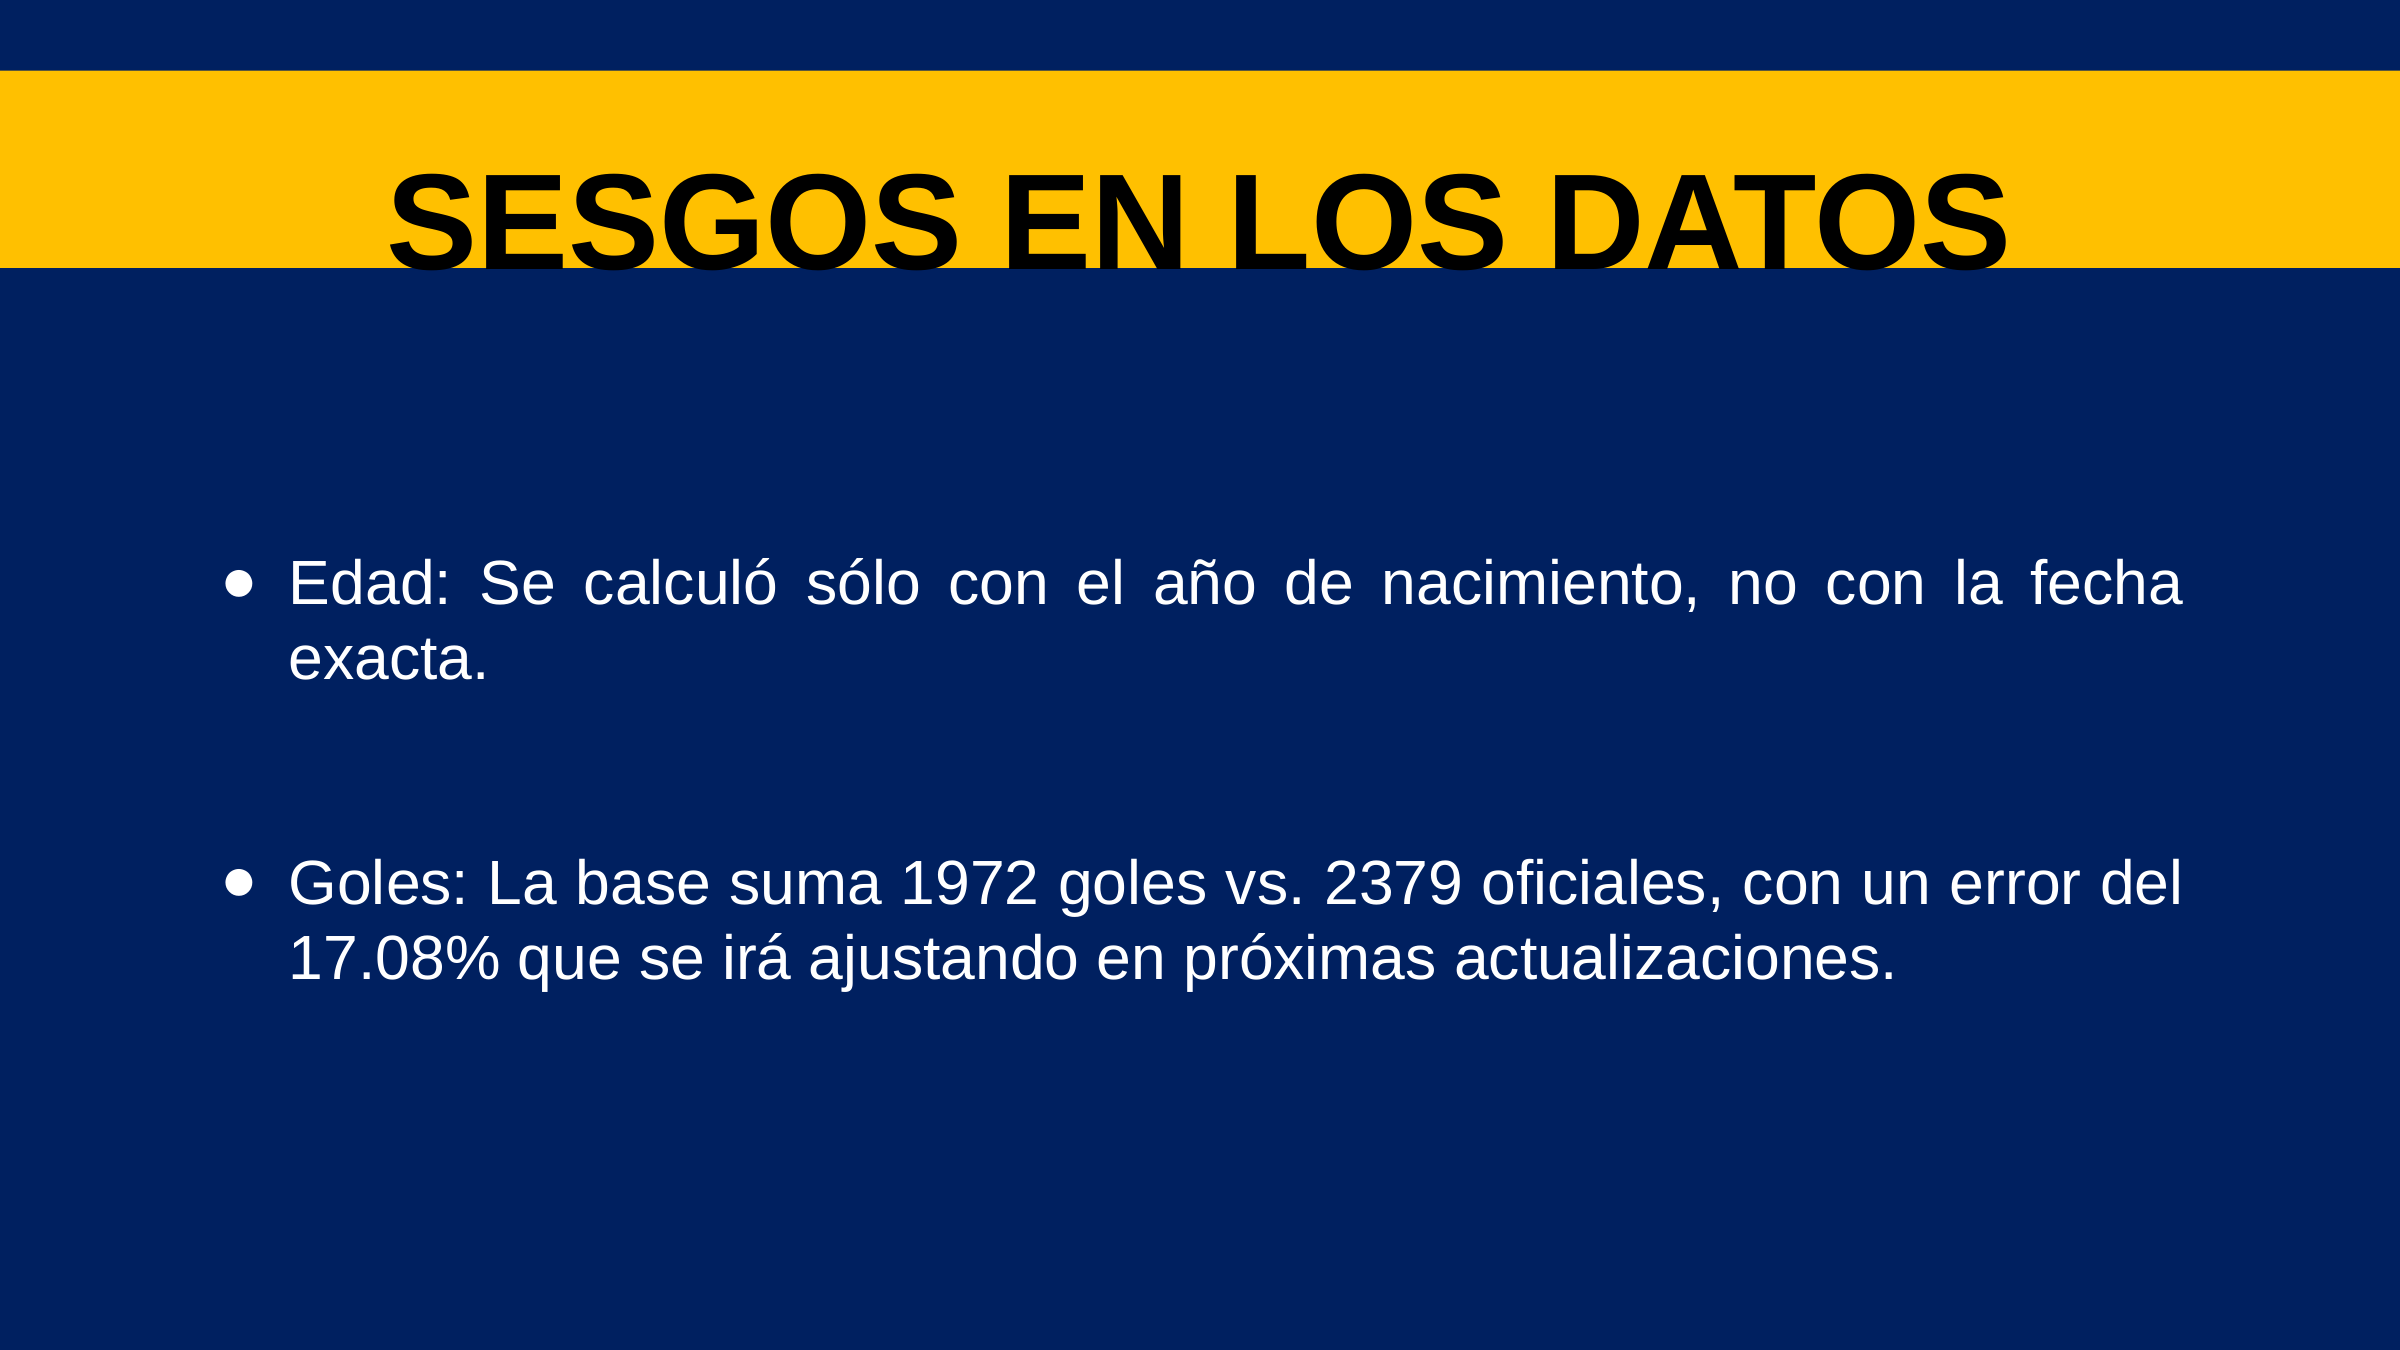

SESGOS EN LOS DATOS

Edad: Se calculó sólo con el año de nacimiento, no con la fecha exacta.

Goles: La base suma 1972 goles vs. 2379 oficiales, con un error del 17.08% que se irá ajustando en próximas actualizaciones.